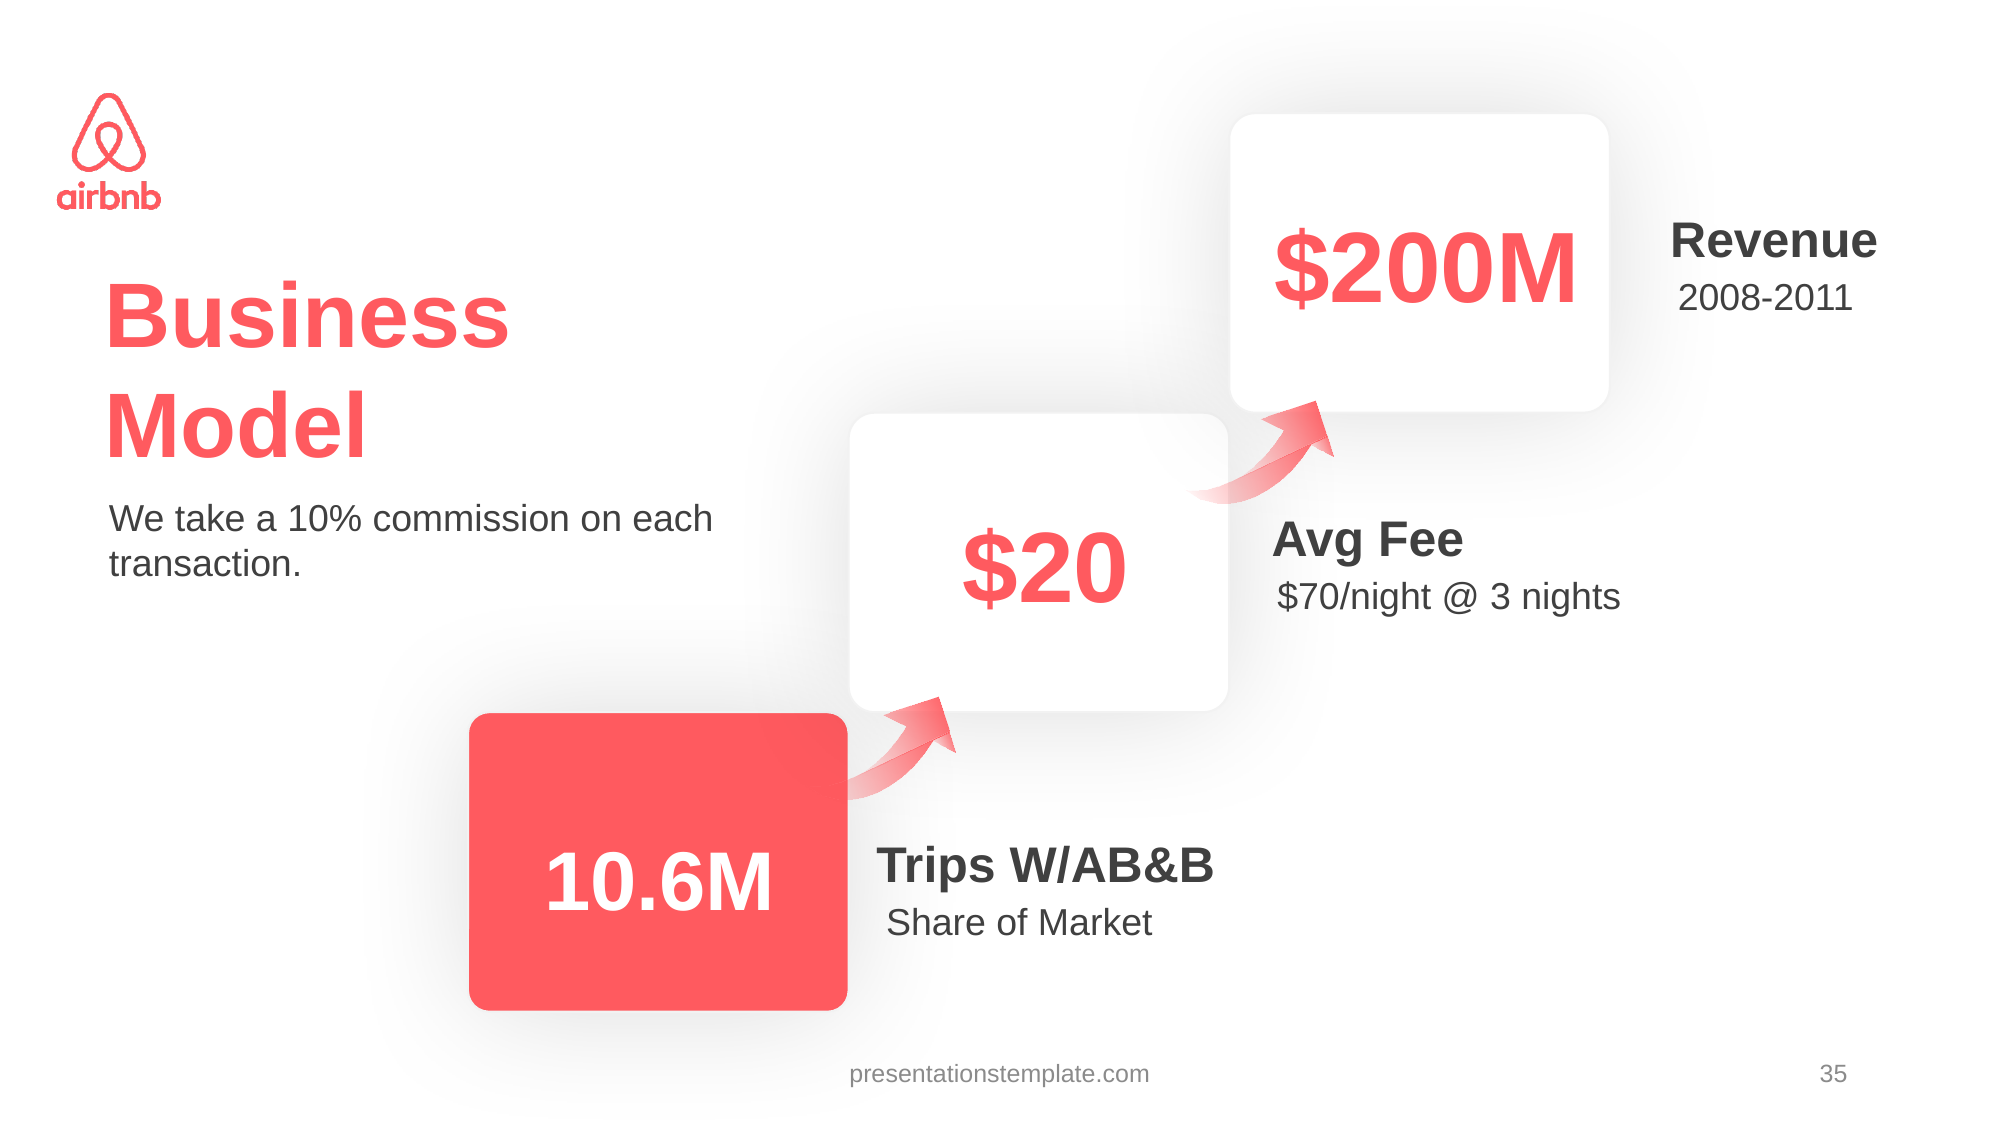

$200M

$20

10.6M

Revenue
2008-2011
Avg Fee
$70/night @ 3 nights
Trips W/AB&B
Share of Market
Business Model
We take a 10% commission on each transaction.
presentationstemplate.com
35